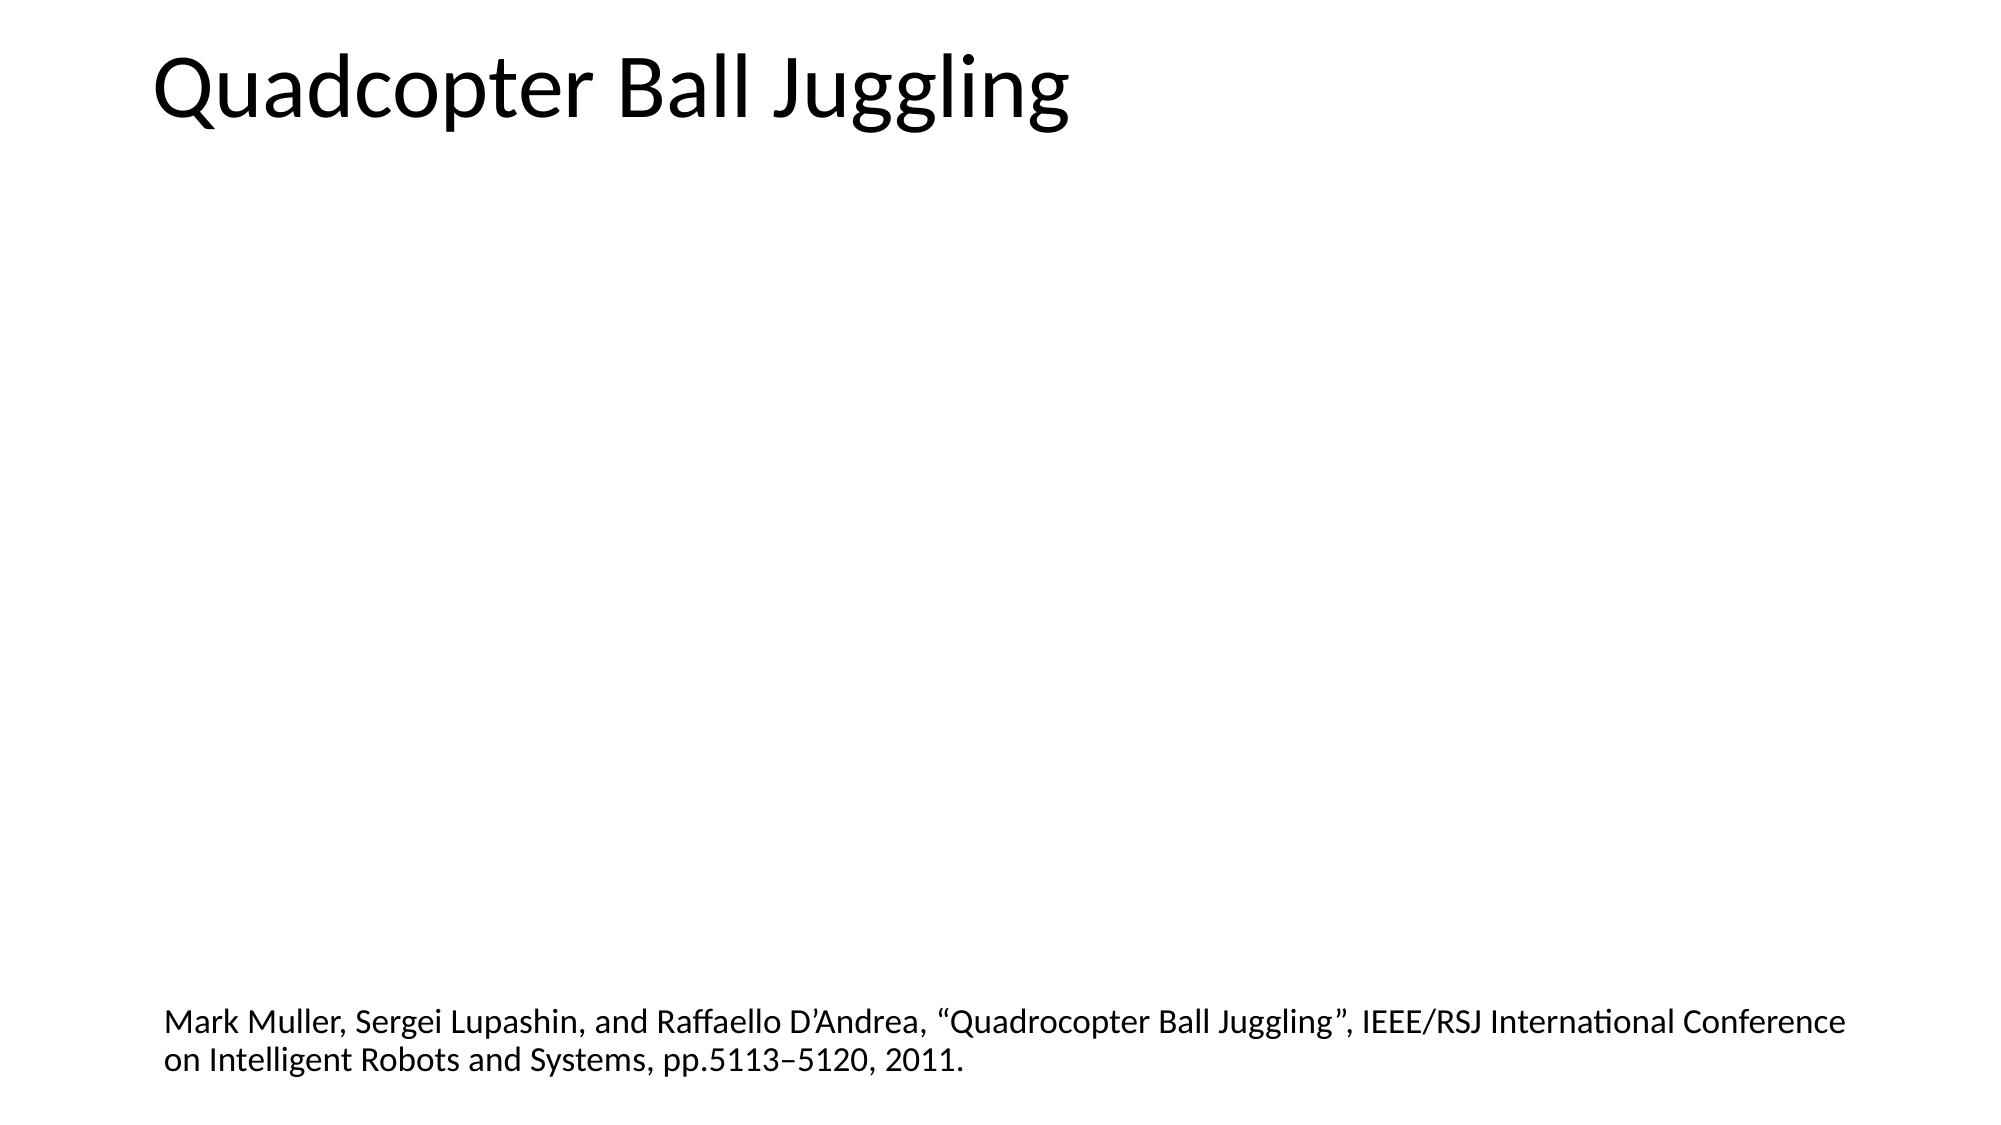

# Quadcopter Ball Juggling
Mark Muller, Sergei Lupashin, and Raffaello D’Andrea, “Quadrocopter Ball Juggling”, IEEE/RSJ International Conference on Intelligent Robots and Systems, pp.5113–5120, 2011.